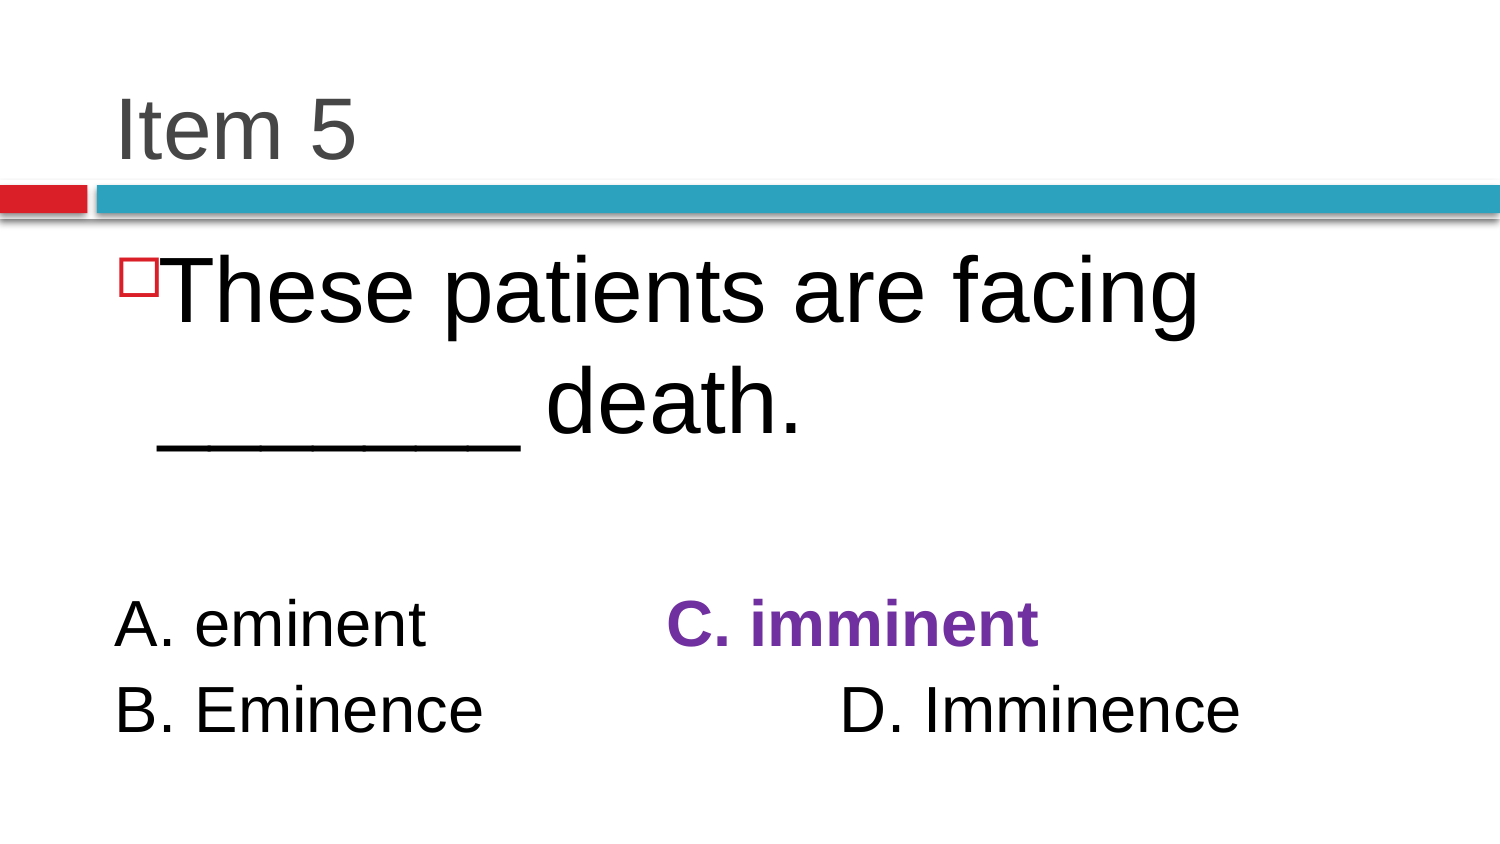

# Item 5
These patients are facing _______ death.

A. eminent         		    C. imminent
B. Eminence            	    D. Imminence